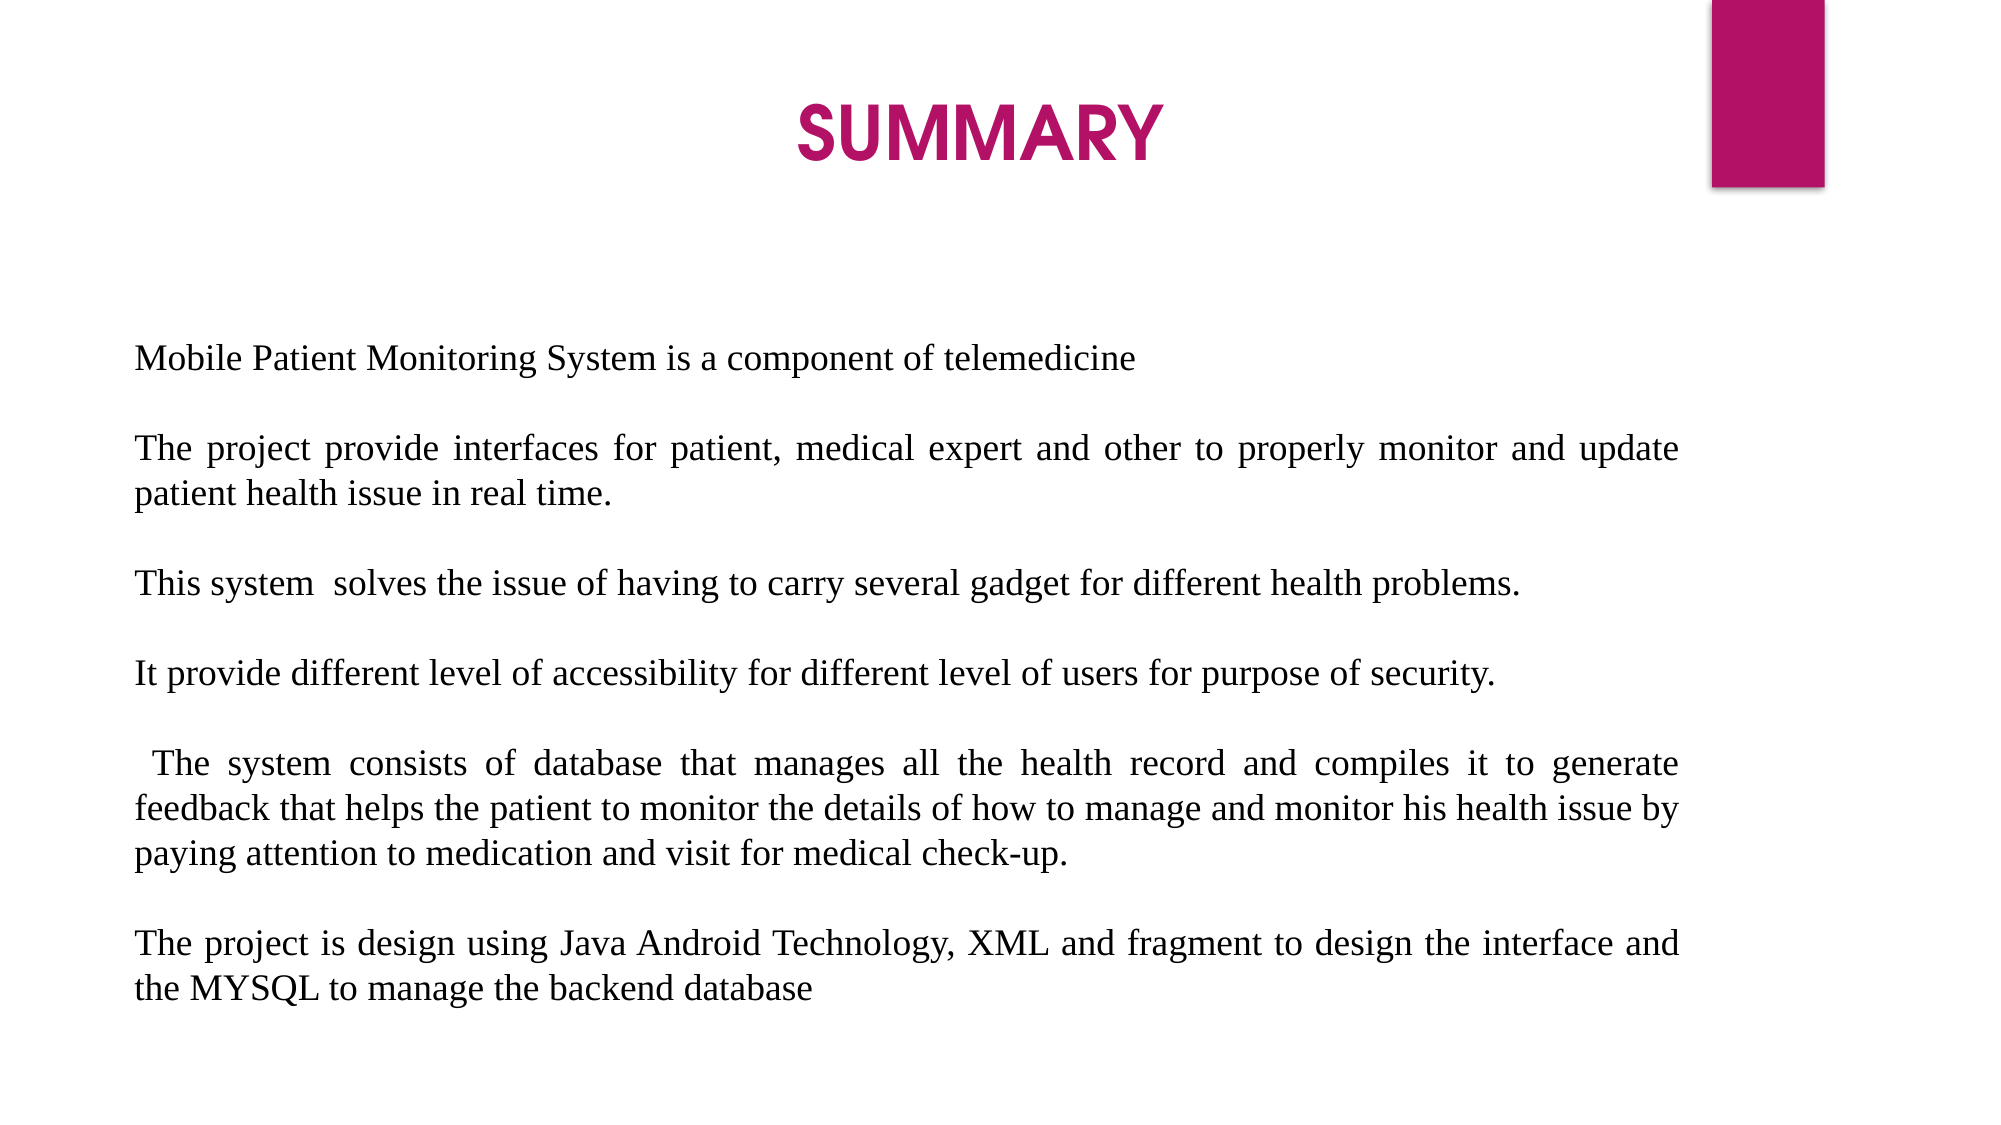

SUMMARY
Mobile Patient Monitoring System is a component of telemedicine

The project provide interfaces for patient, medical expert and other to properly monitor and update patient health issue in real time.

This system  solves the issue of having to carry several gadget for different health problems.

It provide different level of accessibility for different level of users for purpose of security.

 The system consists of database that manages all the health record and compiles it to generate feedback that helps the patient to monitor the details of how to manage and monitor his health issue by paying attention to medication and visit for medical check-up.

The project is design using Java Android Technology, XML and fragment to design the interface and the MYSQL to manage the backend database